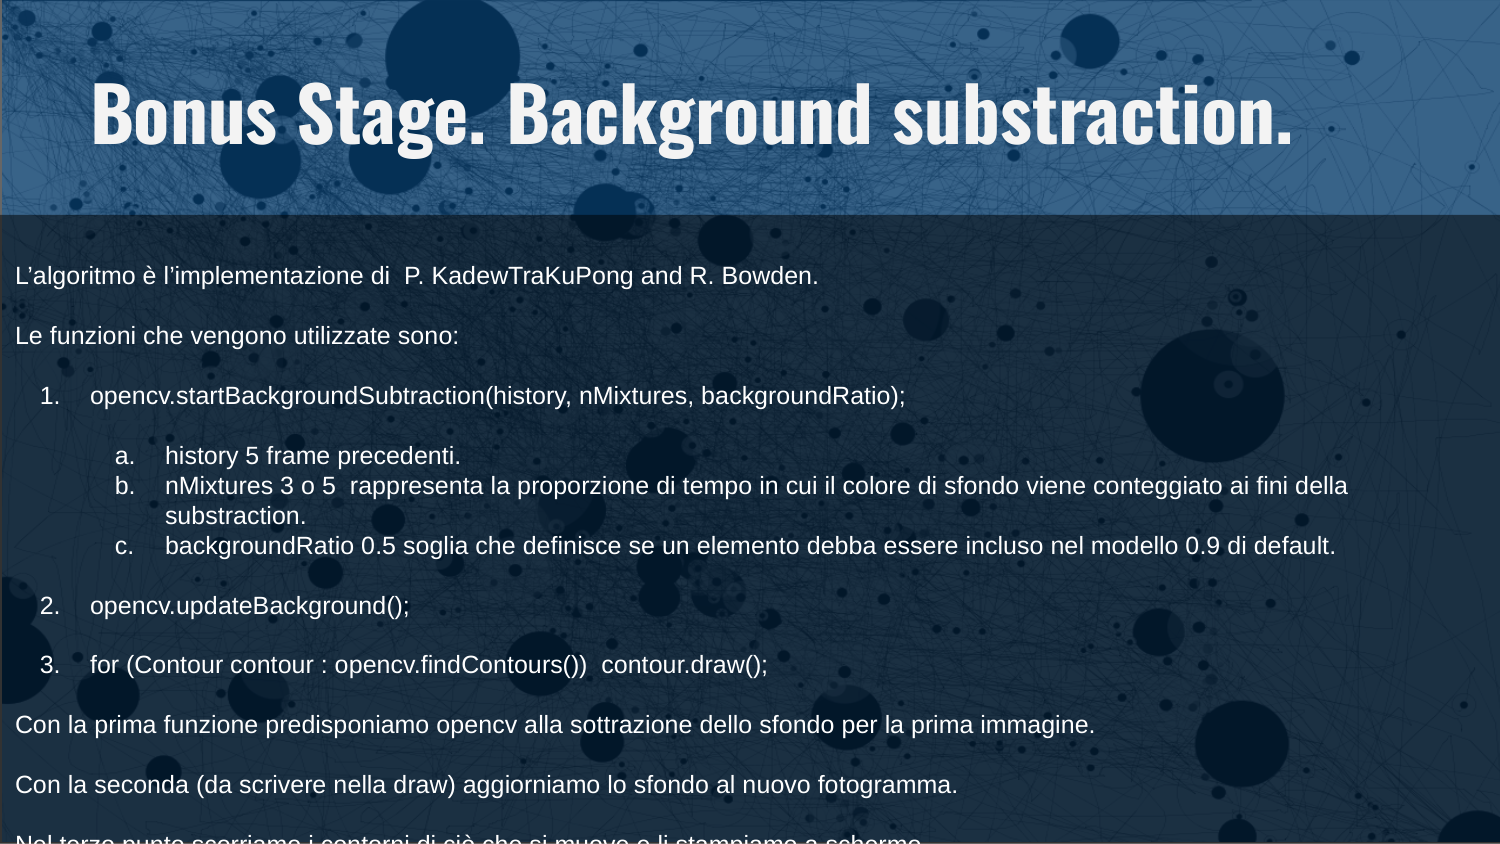

# Bonus Stage. Background substraction.

sdf

L’algoritmo è l’implementazione di  P. KadewTraKuPong and R. Bowden.

Le funzioni che vengono utilizzate sono:

opencv.startBackgroundSubtraction(history, nMixtures, backgroundRatio);

history 5 frame precedenti.
nMixtures 3 o 5  rappresenta la proporzione di tempo in cui il colore di sfondo viene conteggiato ai fini della substraction.
backgroundRatio 0.5 soglia che definisce se un elemento debba essere incluso nel modello 0.9 di default.

opencv.updateBackground();

for (Contour contour : opencv.findContours())  contour.draw();

Con la prima funzione predisponiamo opencv alla sottrazione dello sfondo per la prima immagine.

Con la seconda (da scrivere nella draw) aggiorniamo lo sfondo al nuovo fotogramma.

Nel terzo punto scorriamo i contorni di ciò che si muove e li stampiamo a schermo.